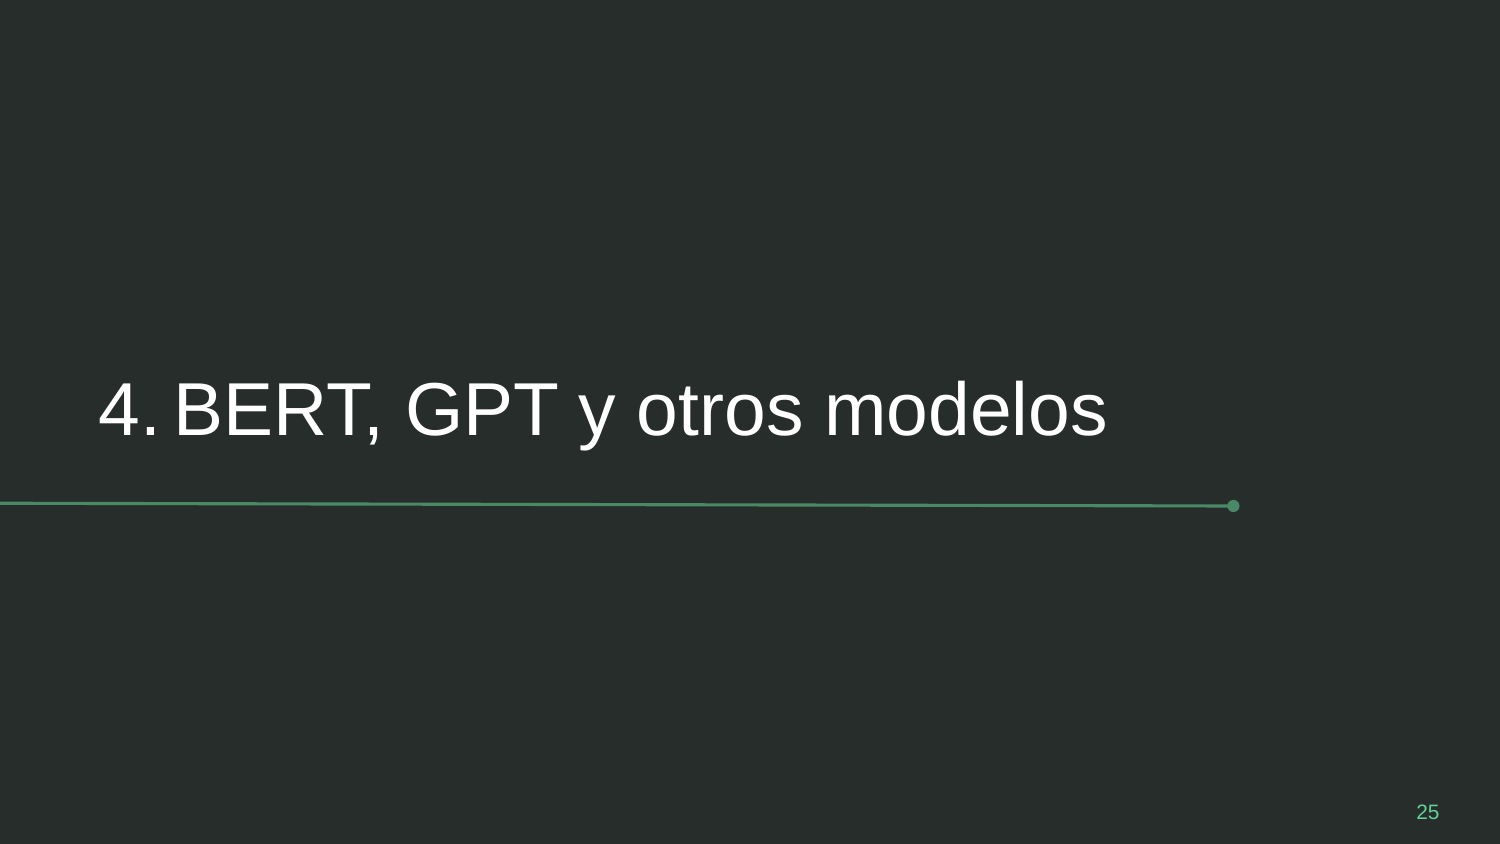

# BERT, GPT y otros modelos
25